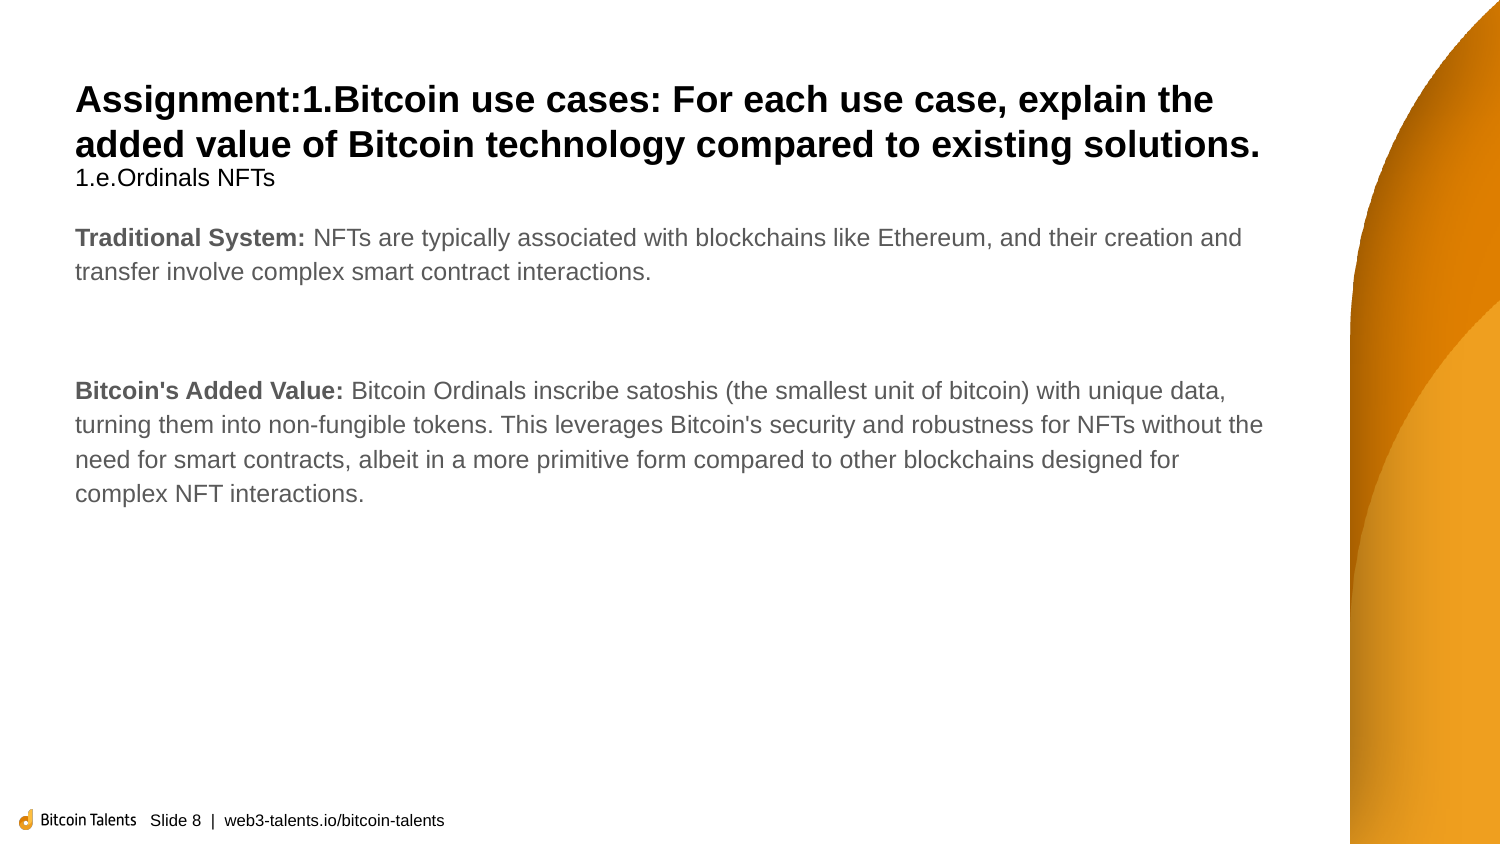

# Assignment:1.Bitcoin use cases: For each use case, explain the added value of Bitcoin technology compared to existing solutions.
1.e.Ordinals NFTs
Traditional System: NFTs are typically associated with blockchains like Ethereum, and their creation and transfer involve complex smart contract interactions.

Bitcoin's Added Value: Bitcoin Ordinals inscribe satoshis (the smallest unit of bitcoin) with unique data, turning them into non-fungible tokens. This leverages Bitcoin's security and robustness for NFTs without the need for smart contracts, albeit in a more primitive form compared to other blockchains designed for complex NFT interactions.